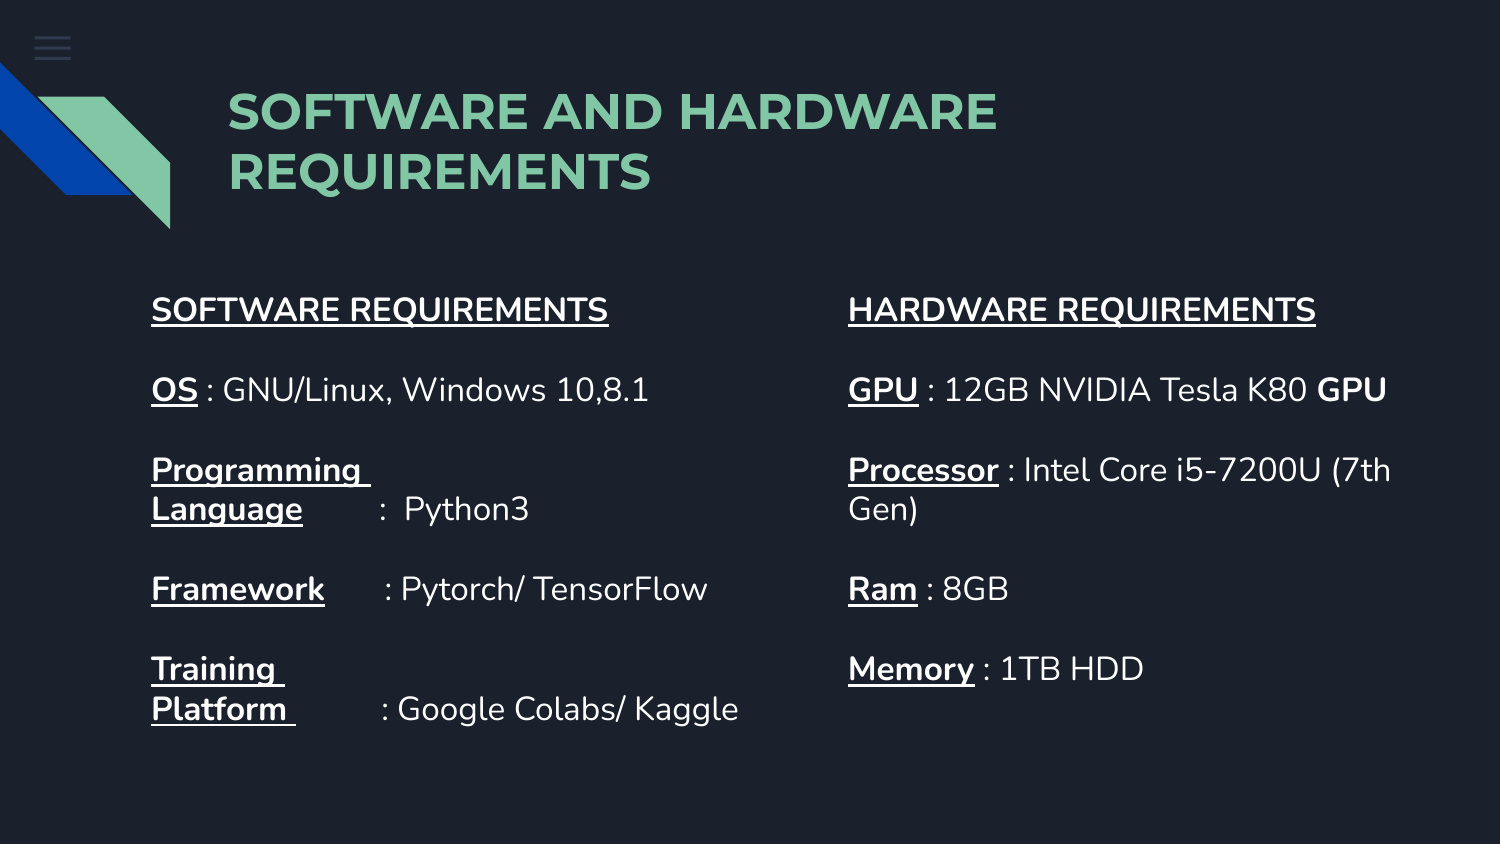

# SOFTWARE AND HARDWARE REQUIREMENTS
SOFTWARE REQUIREMENTS

OS : GNU/Linux, Windows 10,8.1

Programming
Language         :  Python3

Framework       : Pytorch/ TensorFlow

Training
Platform           : Google Colabs/ Kaggle
HARDWARE REQUIREMENTS

GPU : 12GB NVIDIA Tesla K80 GPU

Processor : Intel Core i5-7200U (7th Gen)

Ram : 8GB

Memory : 1TB HDD